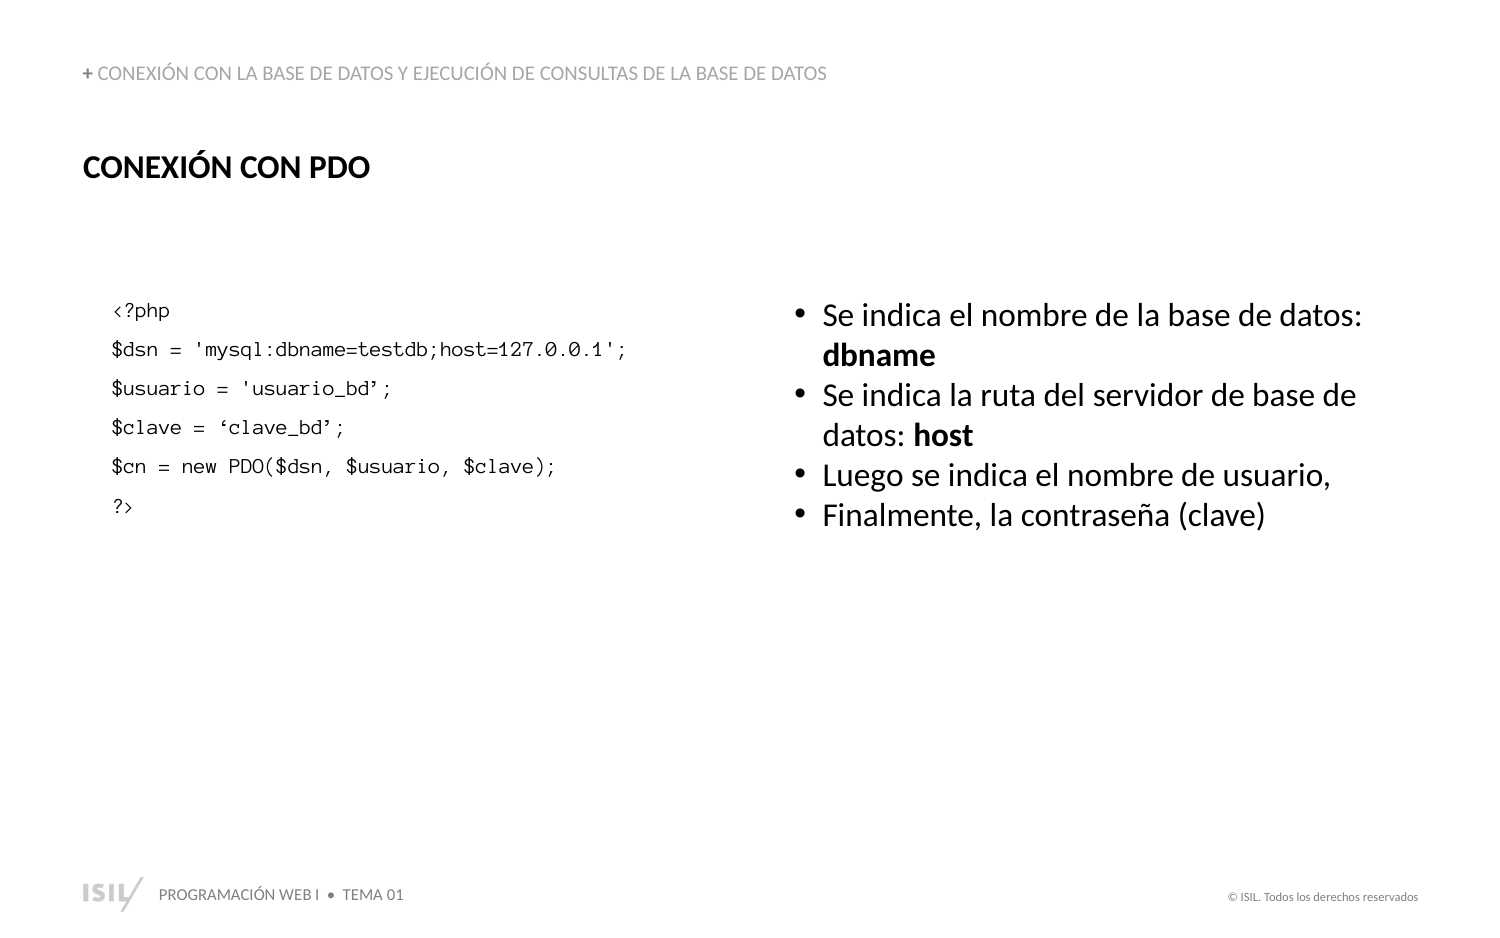

+ CONEXIÓN CON LA BASE DE DATOS Y EJECUCIÓN DE CONSULTAS DE LA BASE DE DATOS
CONEXIÓN CON PDO
Se indica el nombre de la base de datos: dbname
Se indica la ruta del servidor de base de datos: host
Luego se indica el nombre de usuario,
Finalmente, la contraseña (clave)
<?php
$dsn = 'mysql:dbname=testdb;host=127.0.0.1';
$usuario = 'usuario_bd’;
$clave = ‘clave_bd’;
$cn = new PDO($dsn, $usuario, $clave);
?>